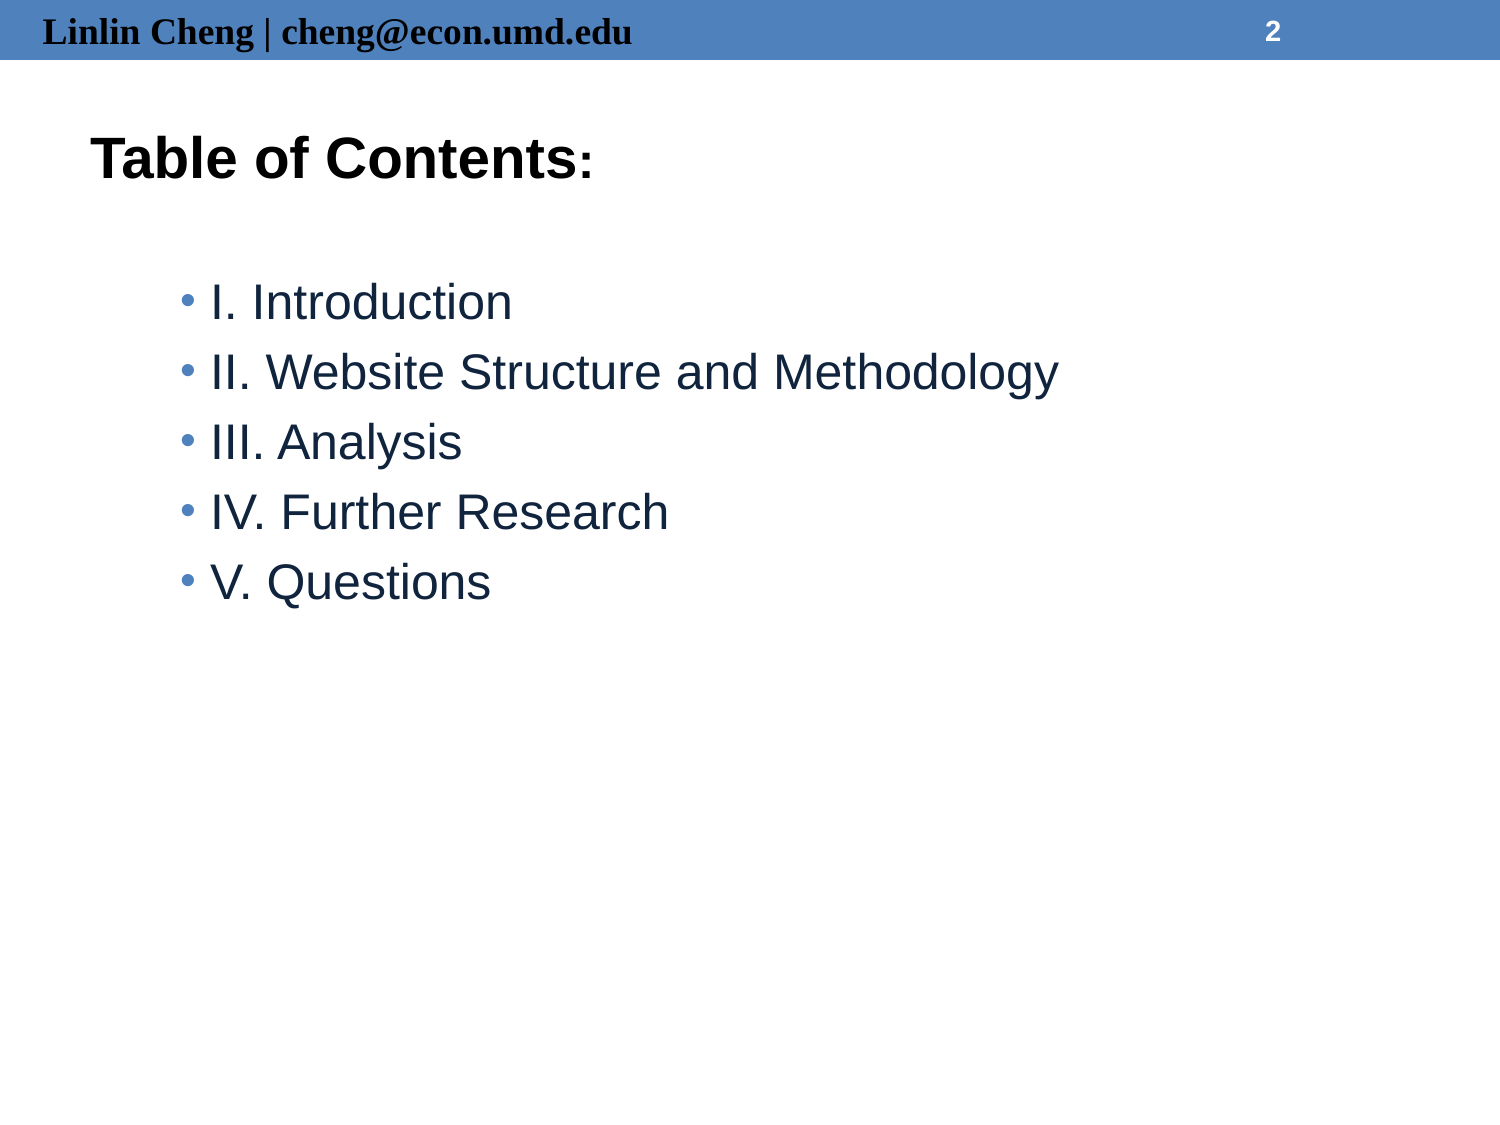

Linlin Cheng | cheng@econ.umd.edu
2
Table of Contents:

I. Introduction
II. Website Structure and Methodology
III. Analysis
IV. Further Research
V. Questions